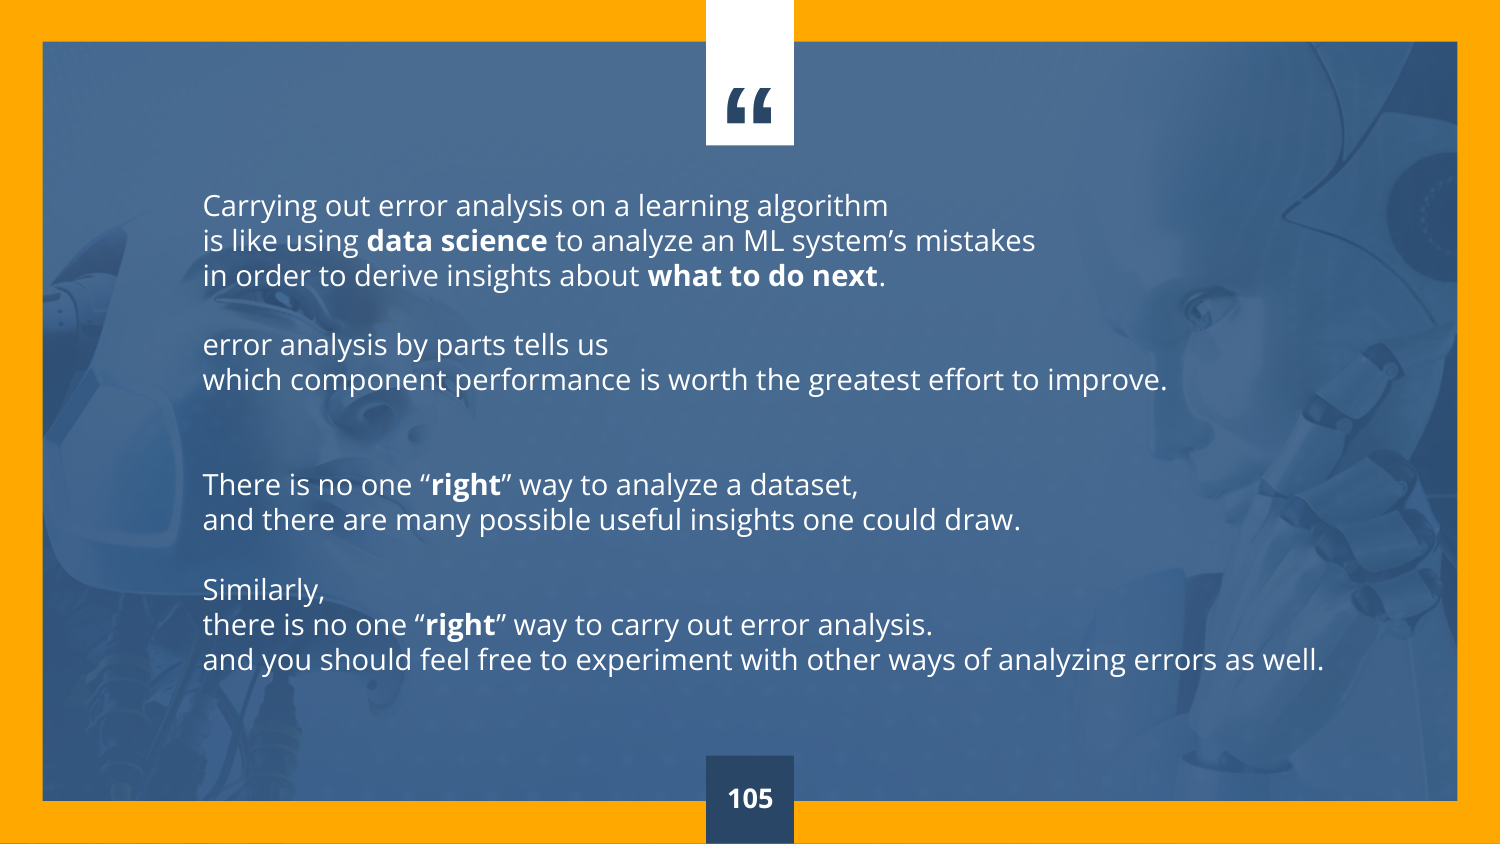

Carrying out error analysis on a learning algorithm
is like using data science to analyze an ML system’s mistakes
in order to derive insights about what to do next.

error analysis by parts tells us
which component performance is worth the greatest effort to improve.

There is no one “right” way to analyze a dataset,
and there are many possible useful insights one could draw.

Similarly,
there is no one “right” way to carry out error analysis.
and you should feel free to experiment with other ways of analyzing errors as well.
105